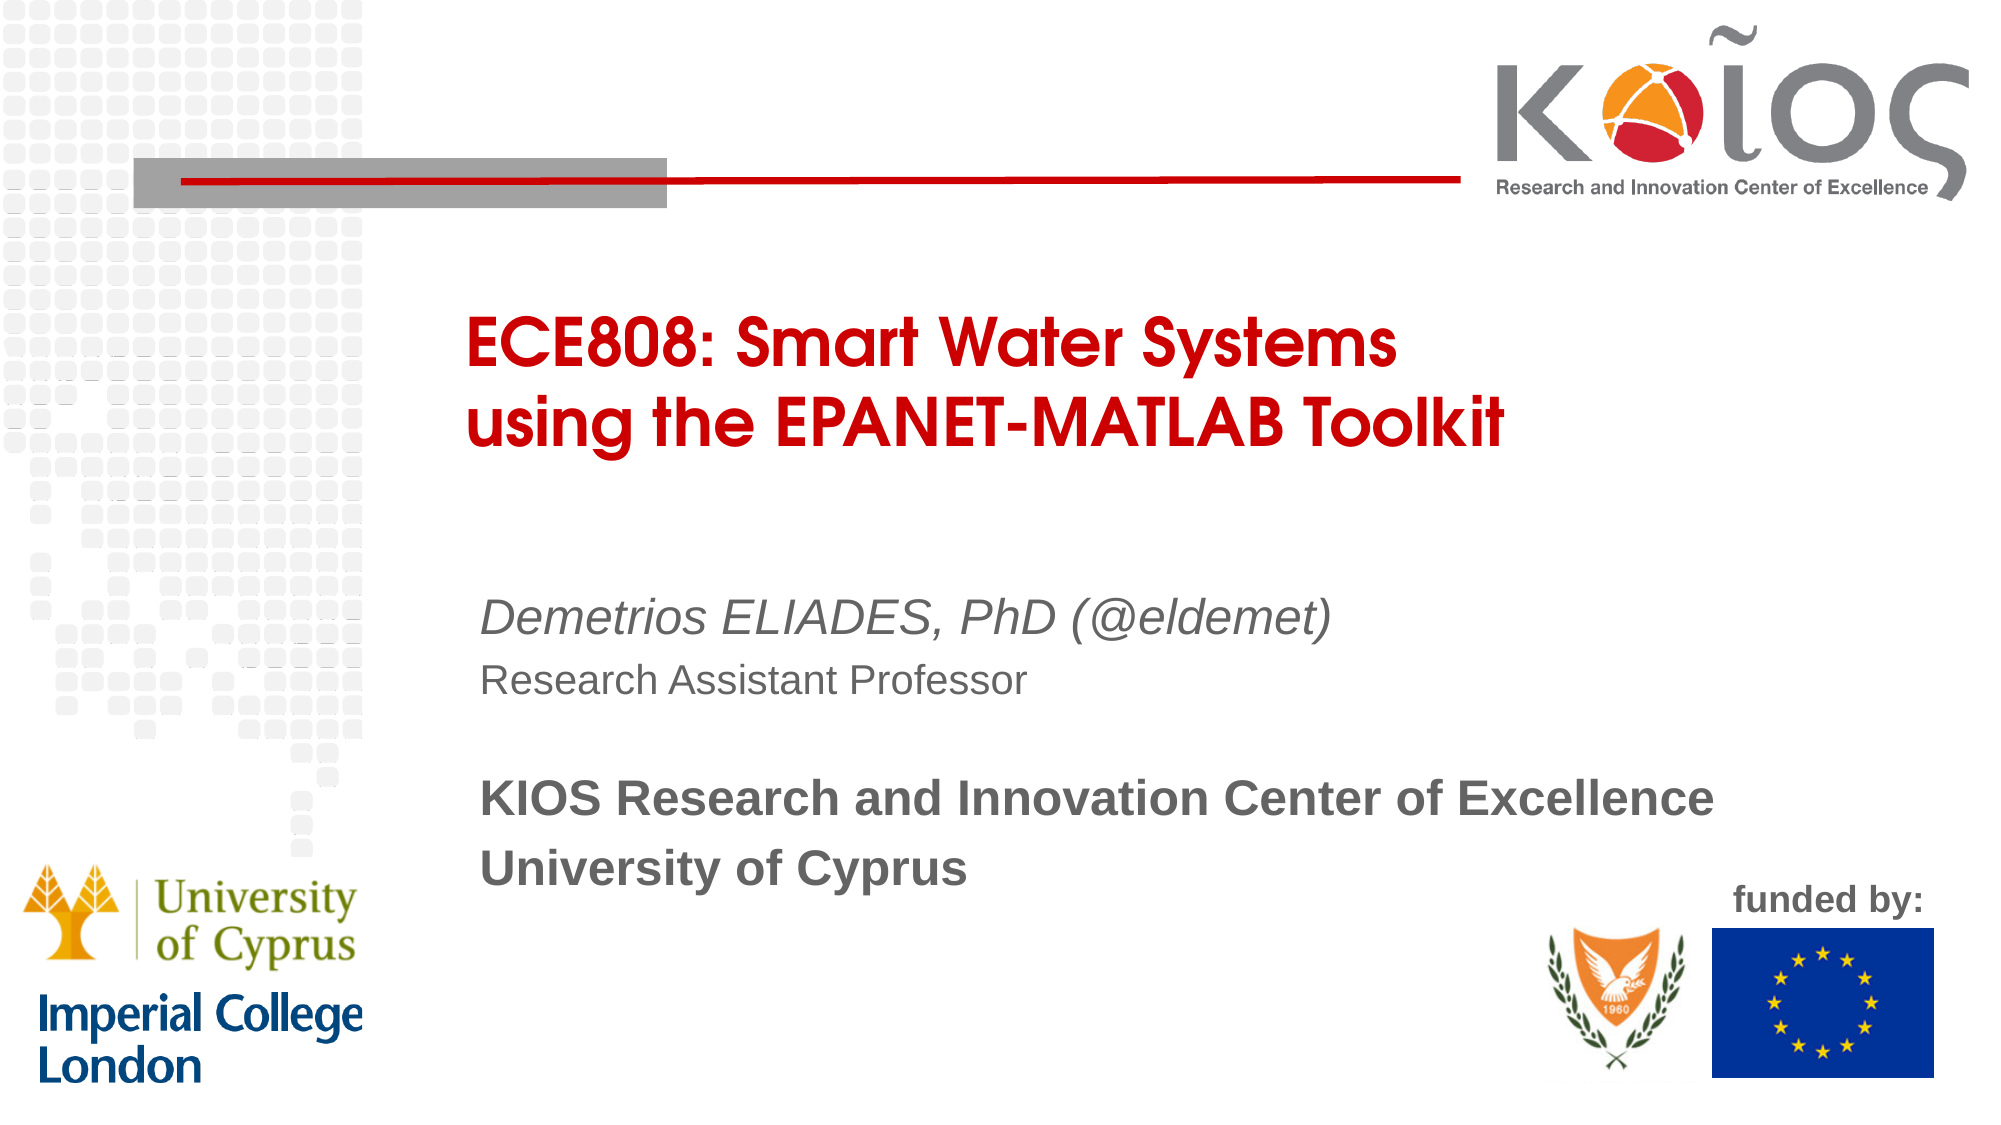

# ECE808: Smart Water Systems using the EPANET-MATLAB Toolkit
Demetrios ELIADES, PhD (@eldemet)
Research Assistant Professor

KIOS Research and Innovation Center of Excellence
University of Cyprus